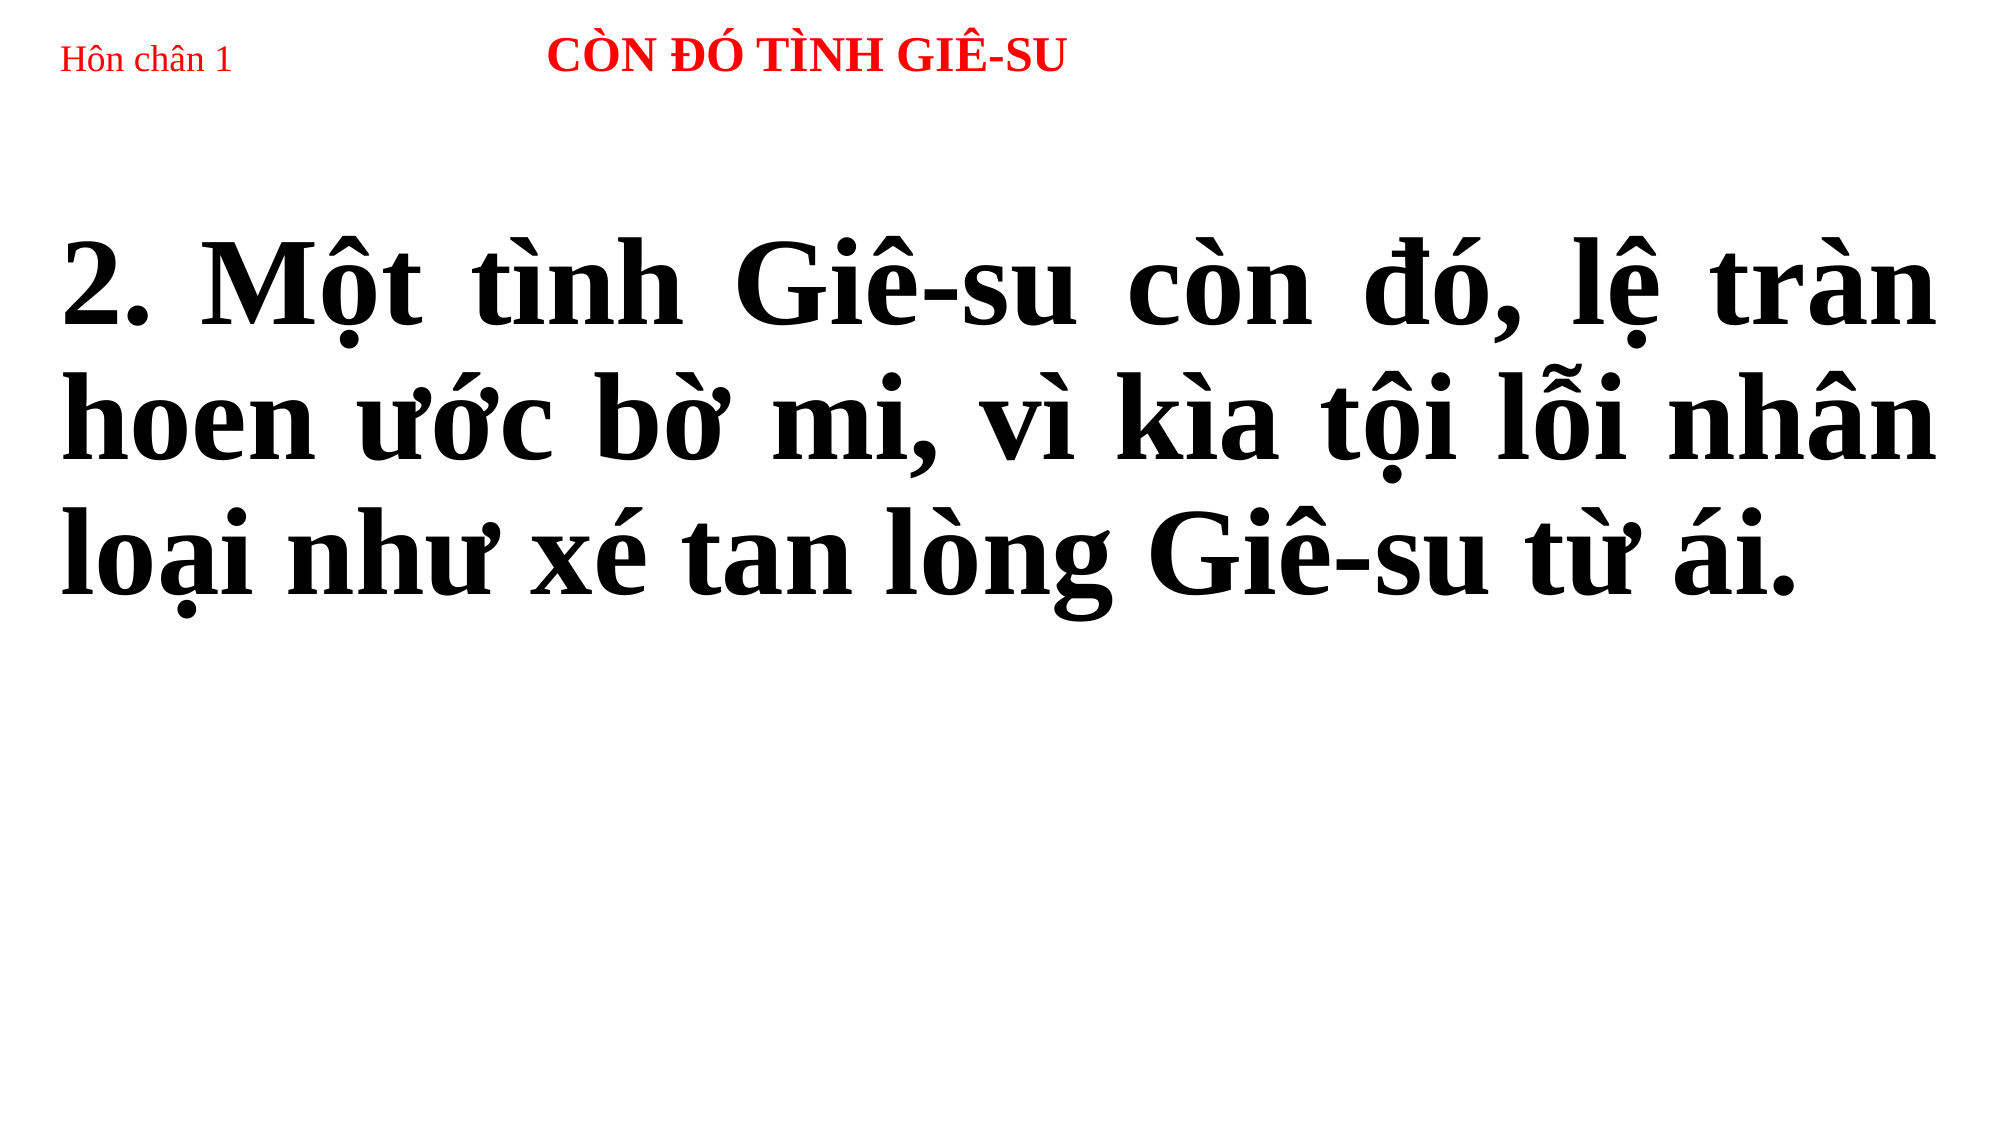

# Hôn chân 1                                 CÒN ĐÓ TÌNH GIÊ-SU
2. Một tình Giê-su còn đó, lệ tràn hoen ước bờ mi, vì kìa tội lỗi nhân loại như xé tan lòng Giê-su từ ái.